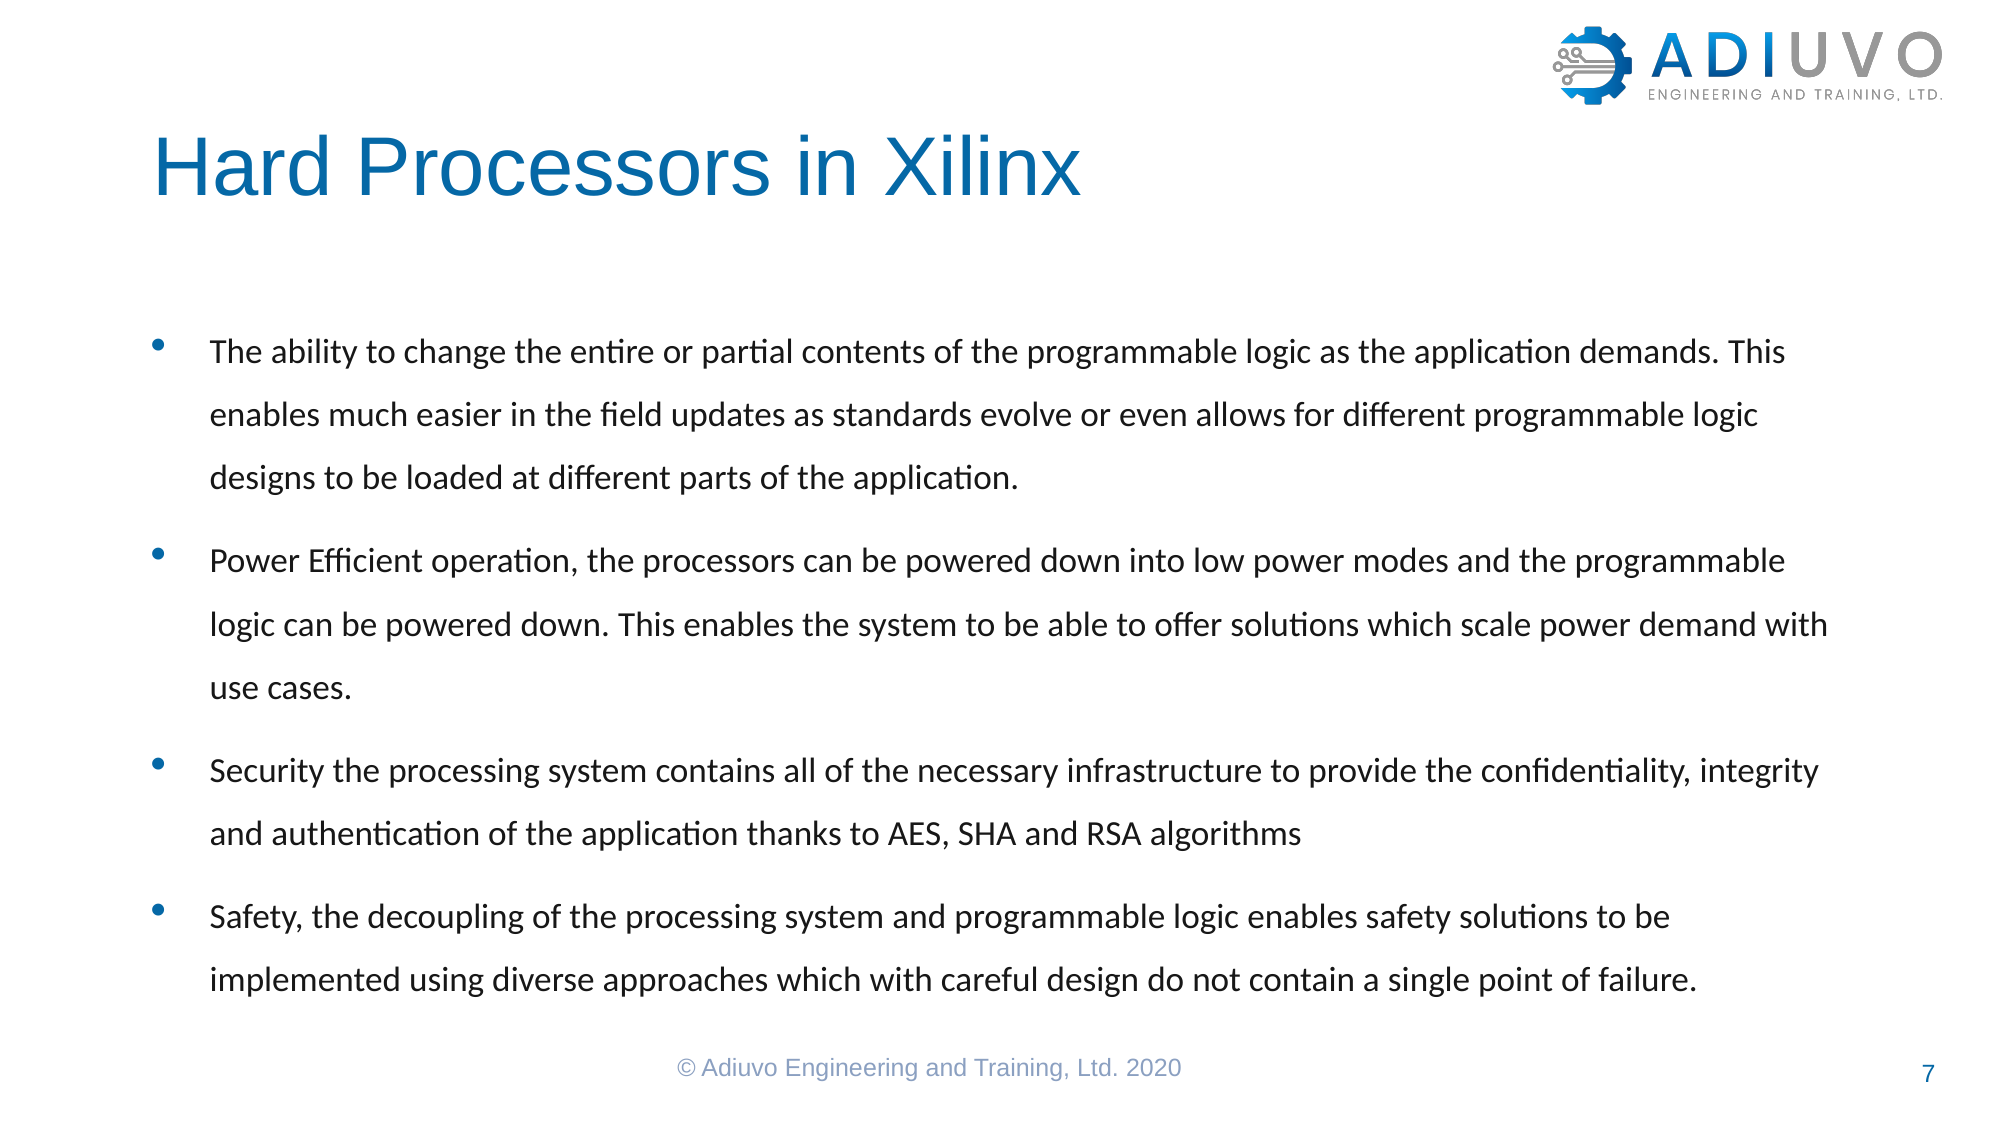

# Hard Processors in Xilinx
The ability to change the entire or partial contents of the programmable logic as the application demands. This enables much easier in the field updates as standards evolve or even allows for different programmable logic designs to be loaded at different parts of the application.
Power Efficient operation, the processors can be powered down into low power modes and the programmable logic can be powered down. This enables the system to be able to offer solutions which scale power demand with use cases.
Security the processing system contains all of the necessary infrastructure to provide the confidentiality, integrity and authentication of the application thanks to AES, SHA and RSA algorithms
Safety, the decoupling of the processing system and programmable logic enables safety solutions to be implemented using diverse approaches which with careful design do not contain a single point of failure.

© Adiuvo Engineering and Training, Ltd. 2020
7